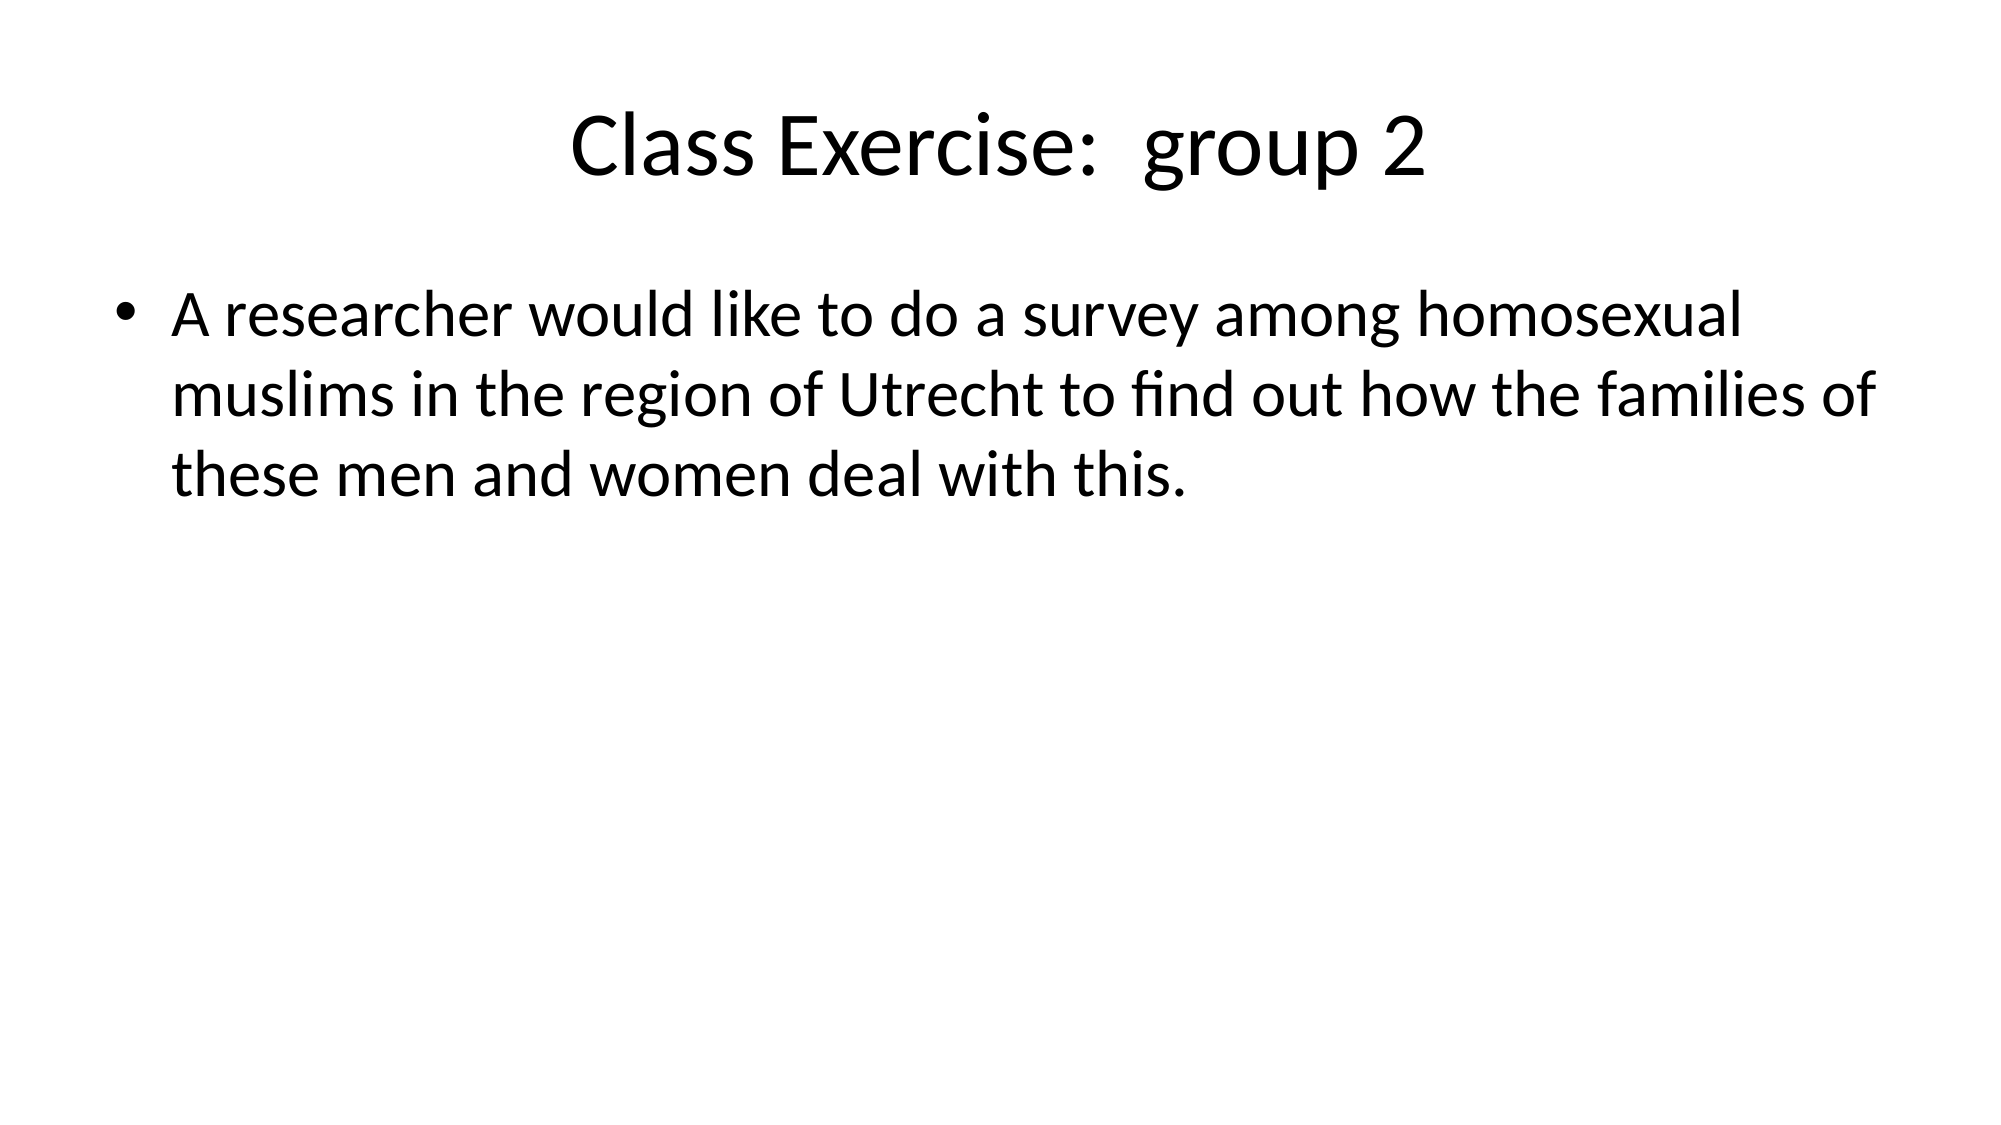

# Class Exercise:  group 2
A researcher would like to do a survey among homosexual muslims in the region of Utrecht to find out how the families of these men and women deal with this.